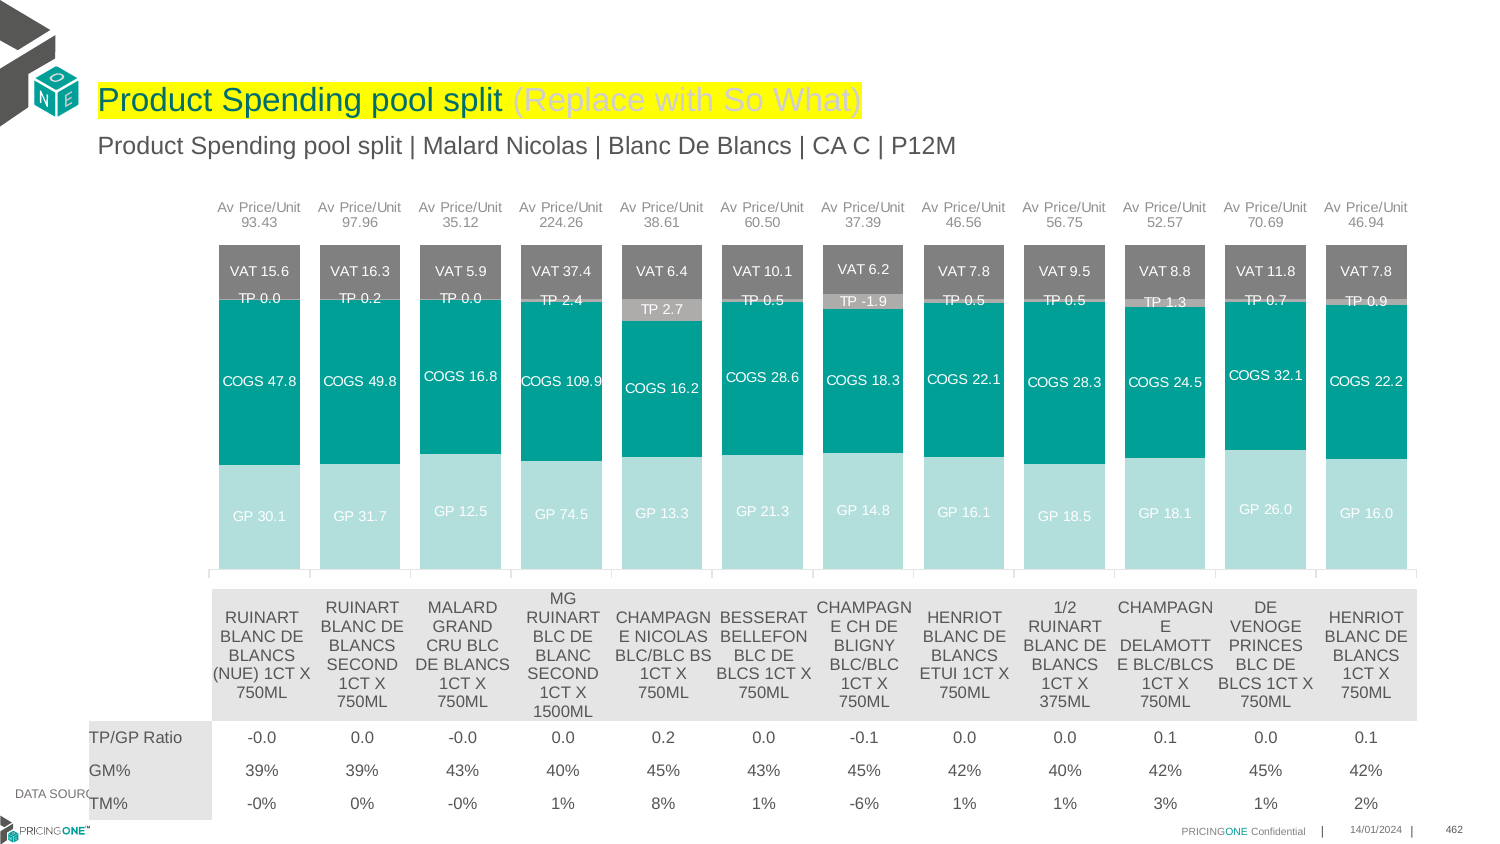

# Product Spending pool split (Replace with So What)
Product Spending pool split | Malard Nicolas | Blanc De Blancs | CA C | P12M

### Chart

| Category | GP | COGS | TP | VAT |
|---|---|---|---|---|
| Av Price/Unit 93.43 | 30.10003575906242 | 47.76941169255928 | -0.009335704551645563 | 15.57202234941401 |
| Av Price/Unit 97.96 | 31.688268710359413 | 49.76785412262156 | 0.17472048390887096 | 16.326168663377953 |
| Av Price/Unit 35.12 | 12.49395433937824 | 16.77696541450777 | -0.007372689982720004 | 5.852709412780653 |
| Av Price/Unit 224.26 | 74.53050576036865 | 109.92799999999998 | 2.4251347926267215 | 37.37672811059908 |
| Av Price/Unit 38.61 | 13.306992886645252 | 16.206 | 2.658110065779404 | 6.4342205904849346 |
| Av Price/Unit 60.50 | 21.346459585492227 | 28.583718480138174 | 0.4857689694876228 | 10.0831894070236 |
| Av Price/Unit 37.39 | 14.773290499510283 | 18.30947531831538 | -1.9213227881162283 | 6.232288605941885 |
| Av Price/Unit 46.56 | 16.10841269035533 | 22.149518274111674 | 0.5449455160744492 | 7.760575296108289 |
| Av Price/Unit 56.75 | 18.47915082236842 | 28.276585526315785 | 0.5373009320175441 | 9.458607456140342 |
| Av Price/Unit 52.57 | 18.053214018691584 | 24.48473598130841 | 1.2691631879542982 | 8.761422637590865 |
| Av Price/Unit 70.69 | 26.016085333333333 | 32.14180826666667 | 0.748829333333326 | 11.781333333333333 |
| Av Price/Unit 46.94 | 15.959645454545456 | 22.21255090909091 | 0.9444703030303003 | 7.823333333333338 |
|  | RUINART BLANC DE BLANCS (NUE) 1CT X 750ML | RUINART BLANC DE BLANCS SECOND 1CT X 750ML | MALARD GRAND CRU BLC DE BLANCS 1CT X 750ML | MG RUINART BLC DE BLANC SECOND 1CT X 1500ML | CHAMPAGNE NICOLAS BLC/BLC BS 1CT X 750ML | BESSERAT BELLEFON BLC DE BLCS 1CT X 750ML | CHAMPAGNE CH DE BLIGNY BLC/BLC 1CT X 750ML | HENRIOT BLANC DE BLANCS ETUI 1CT X 750ML | 1/2 RUINART BLANC DE BLANCS 1CT X 375ML | CHAMPAGNE DELAMOTTE BLC/BLCS 1CT X 750ML | DE VENOGE PRINCES BLC DE BLCS 1CT X 750ML | HENRIOT BLANC DE BLANCS 1CT X 750ML |
| --- | --- | --- | --- | --- | --- | --- | --- | --- | --- | --- | --- | --- |
| TP/GP Ratio | -0.0 | 0.0 | -0.0 | 0.0 | 0.2 | 0.0 | -0.1 | 0.0 | 0.0 | 0.1 | 0.0 | 0.1 |
| GM% | 39% | 39% | 43% | 40% | 45% | 43% | 45% | 42% | 40% | 42% | 45% | 42% |
| TM% | -0% | 0% | -0% | 1% | 8% | 1% | -6% | 1% | 1% | 3% | 1% | 2% |
DATA SOURCE: Client P&L

14/01/2024
462